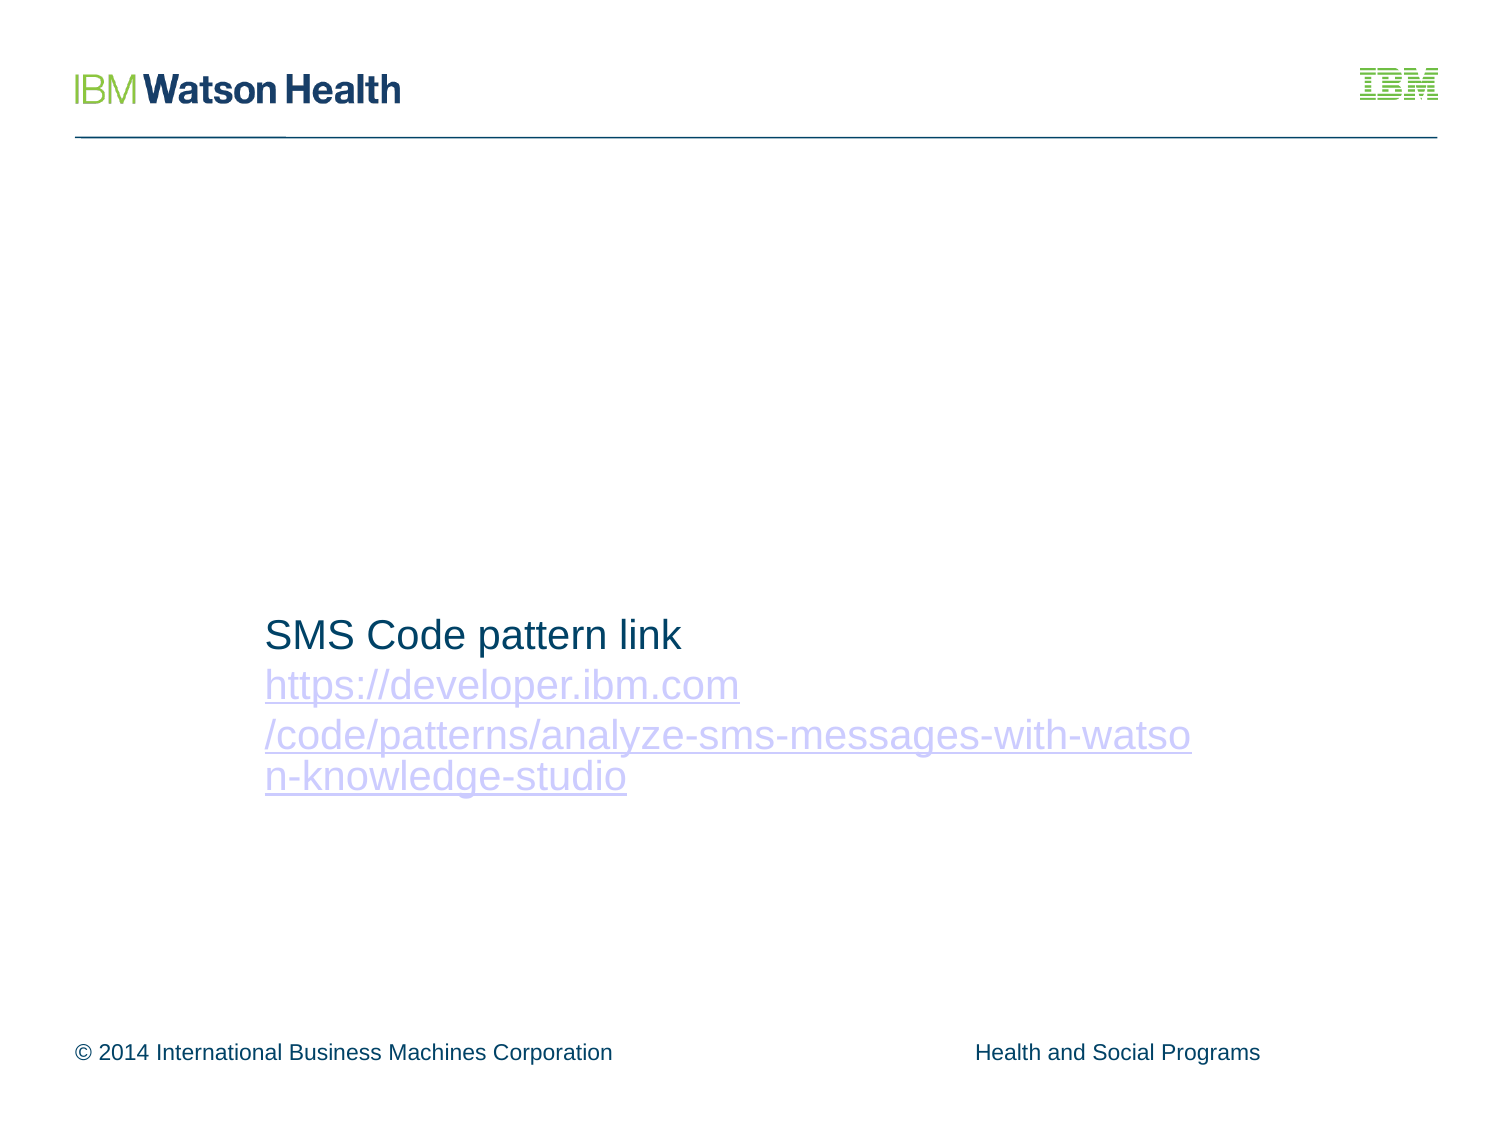

SMS Code pattern link
https://developer.ibm.com/code/patterns/analyze-sms-messages-with-watson-knowledge-studio
© 2014 International Business Machines Corporation			Health and Social Programs